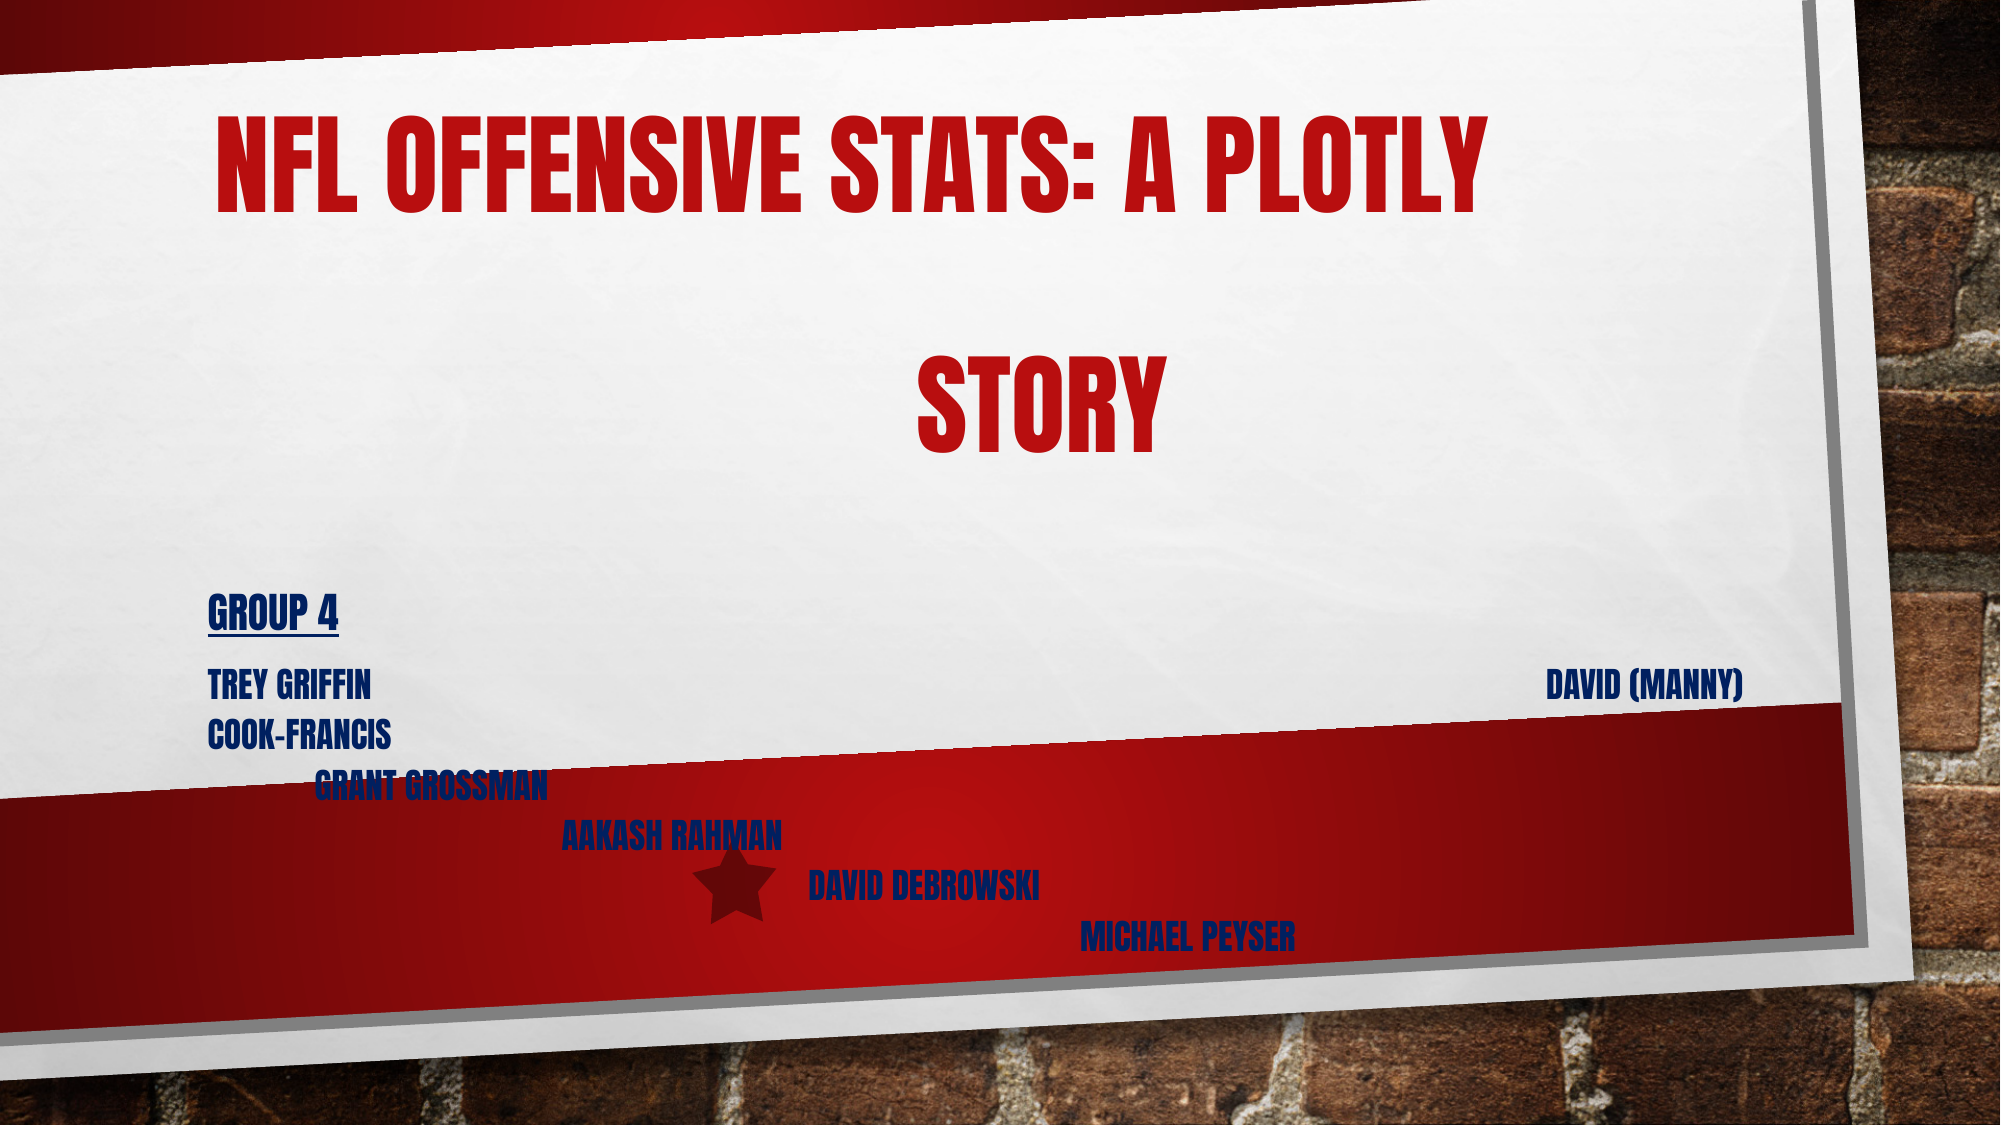

# NFL Offensive Stats: A Plotly Story

Group 4
Trey griffin			                                                                                                                                    David (Manny) Cook-Francis                                                                                                                                                                                       Grant Grossman                                                                                                                                                                                                  Aakash Rahman                                                                                                                                                                                                    David Debrowski                                                                                                                                                                                                     Michael Peyser